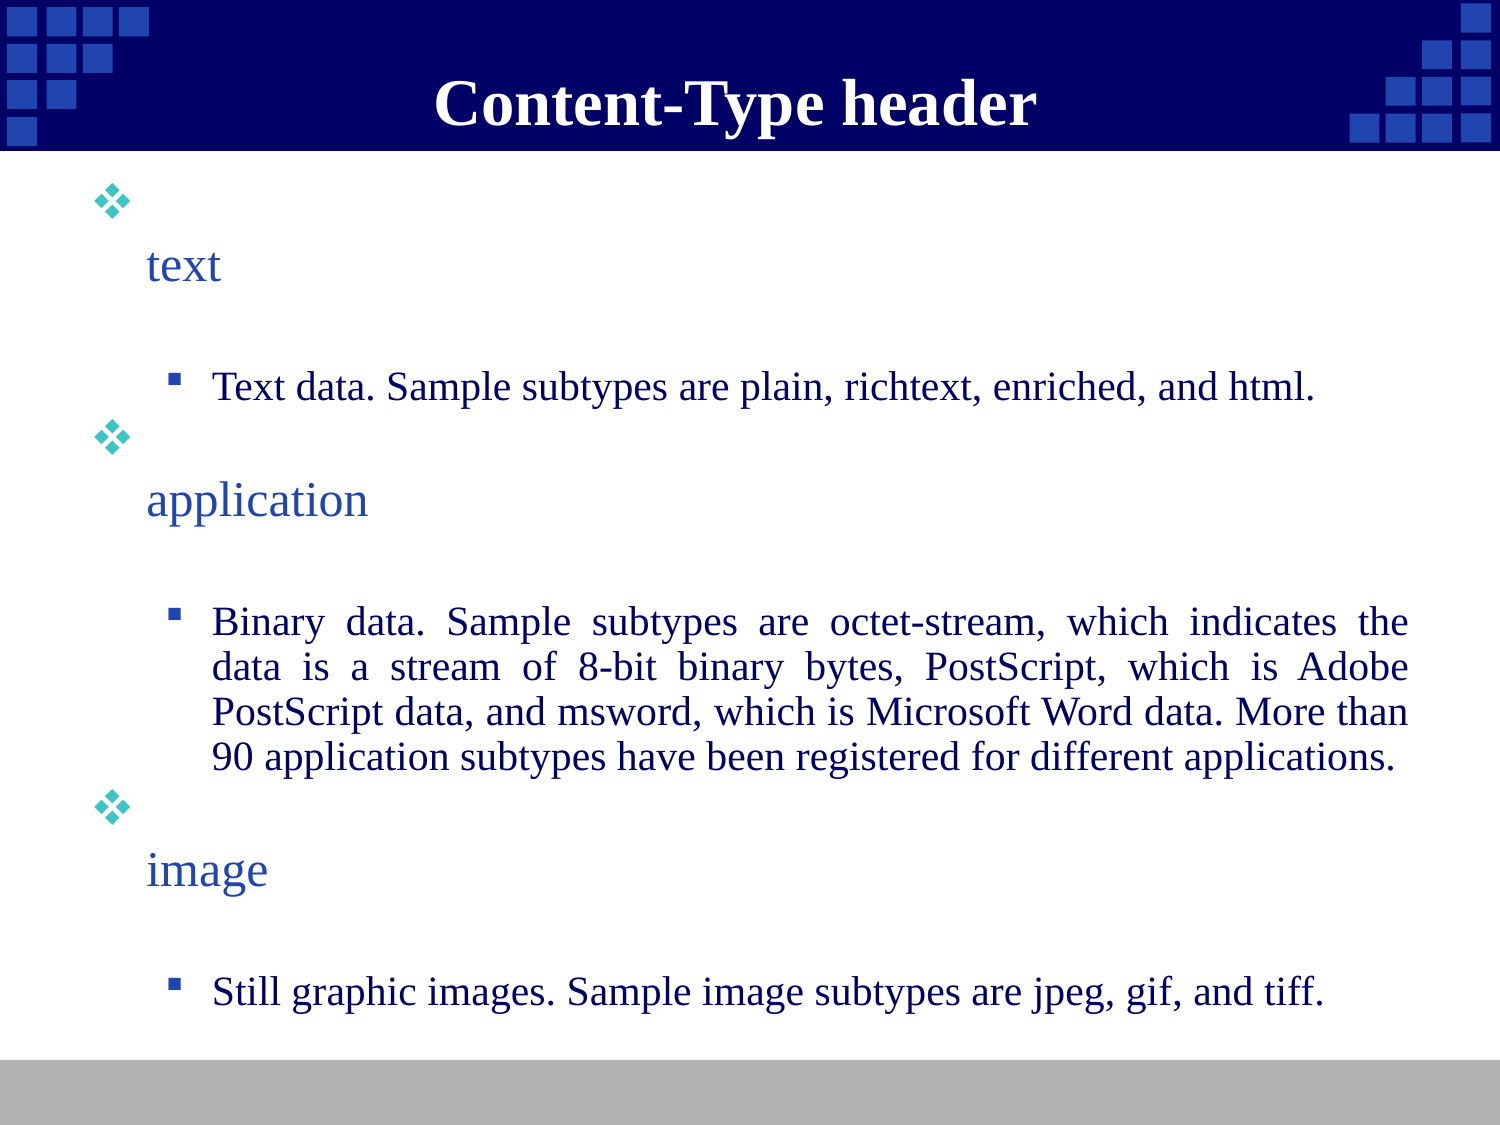

# Content-Type header
text

Text data. Sample subtypes are plain, richtext, enriched, and html.
application

Binary data. Sample subtypes are octet-stream, which indicates the data is a stream of 8-bit binary bytes, PostScript, which is Adobe PostScript data, and msword, which is Microsoft Word data. More than 90 application subtypes have been registered for different applications.
image

Still graphic images. Sample image subtypes are jpeg, gif, and tiff.

52
Company  Logo